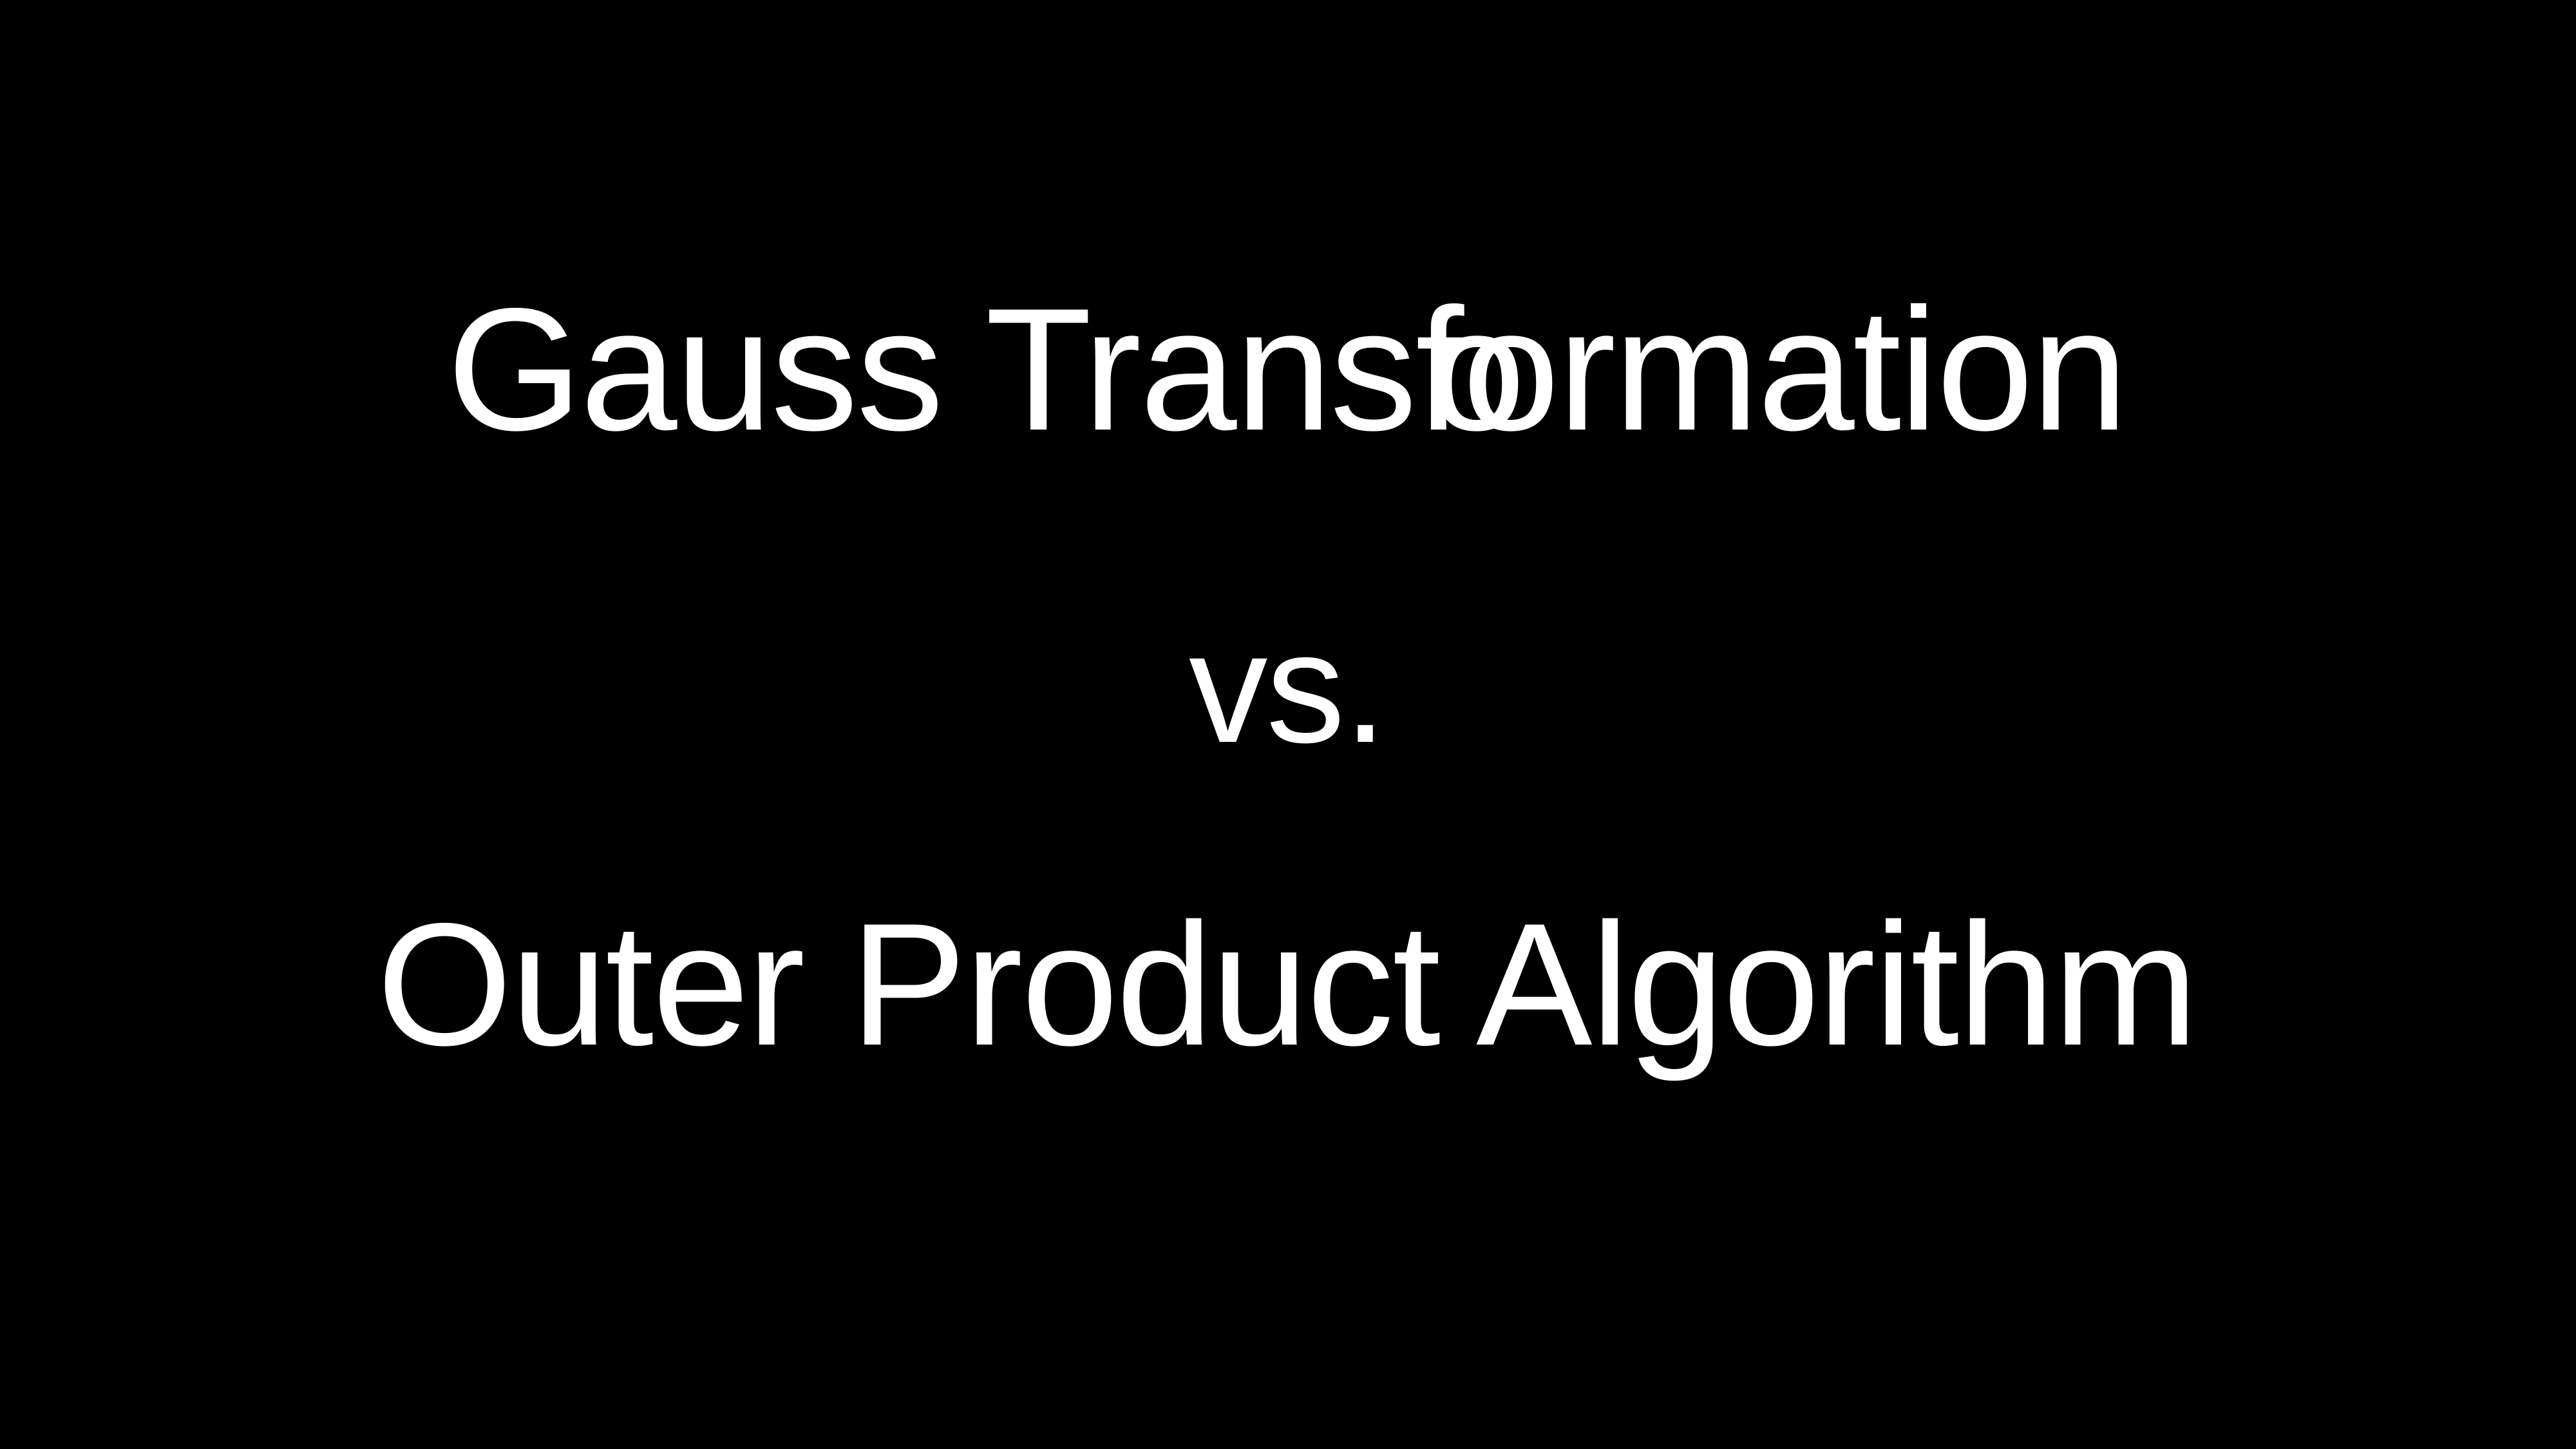

Gauss Transformation
o
vs.
# Outer Product Algorithm